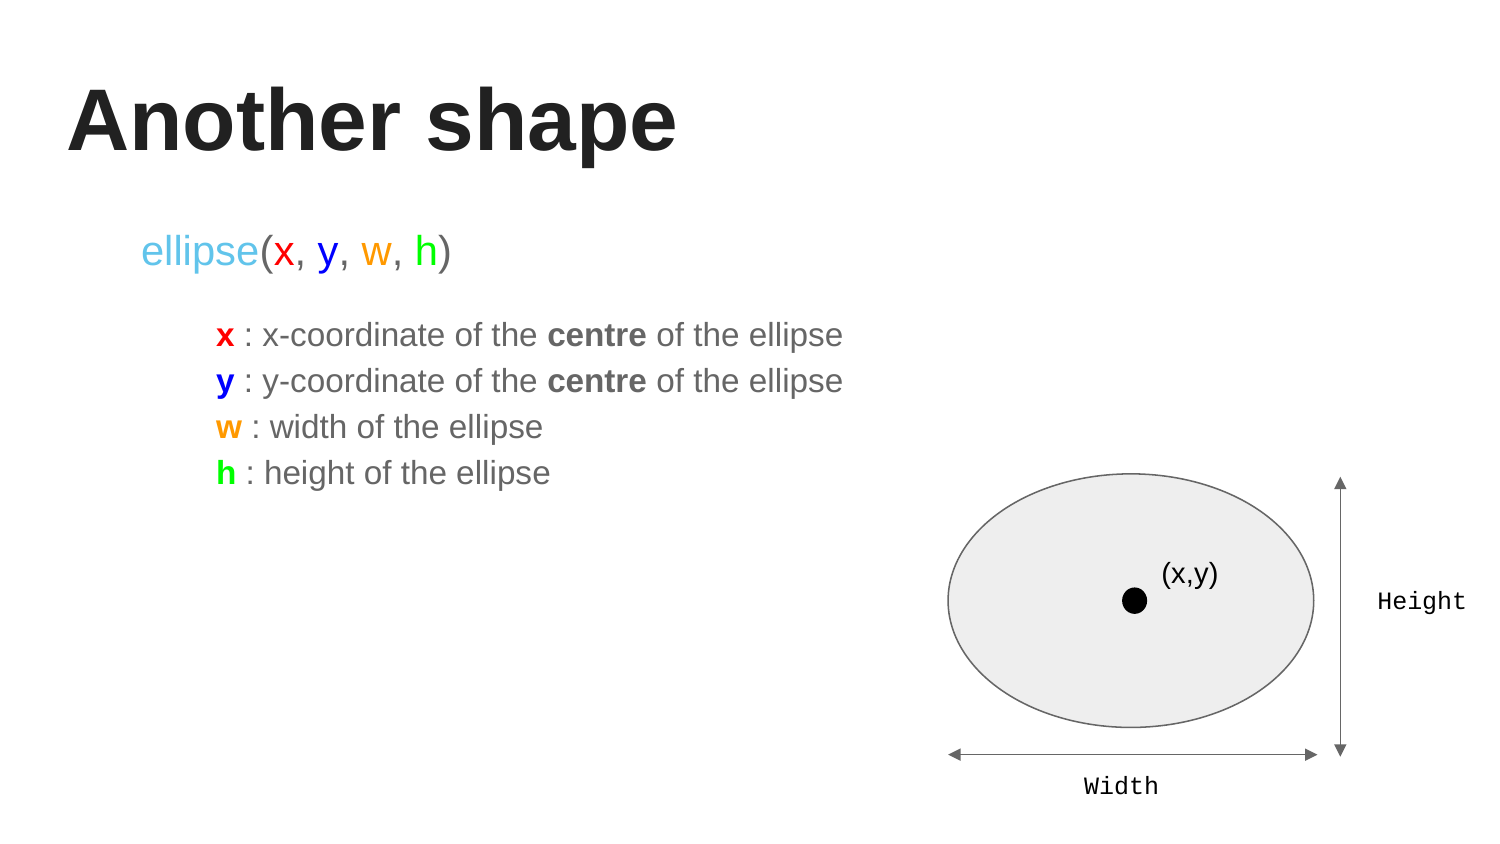

# Another shape
ellipse(x, y, w, h)
x : x-coordinate of the centre of the ellipse
y : y-coordinate of the centre of the ellipse
w : width of the ellipse
h : height of the ellipse

(x,y)
Height

Width